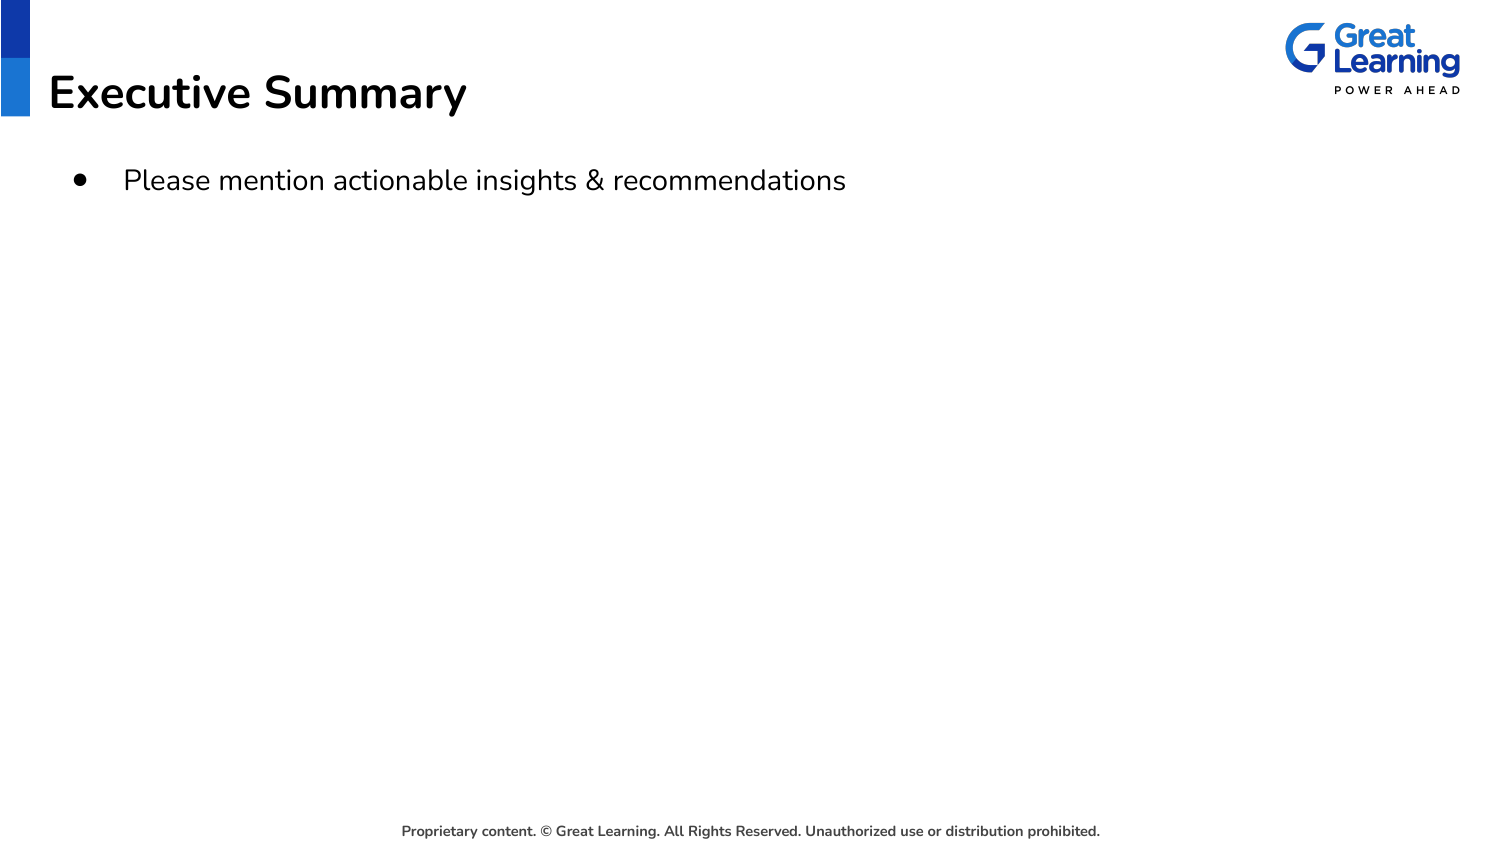

# Executive Summary
Please mention actionable insights & recommendations